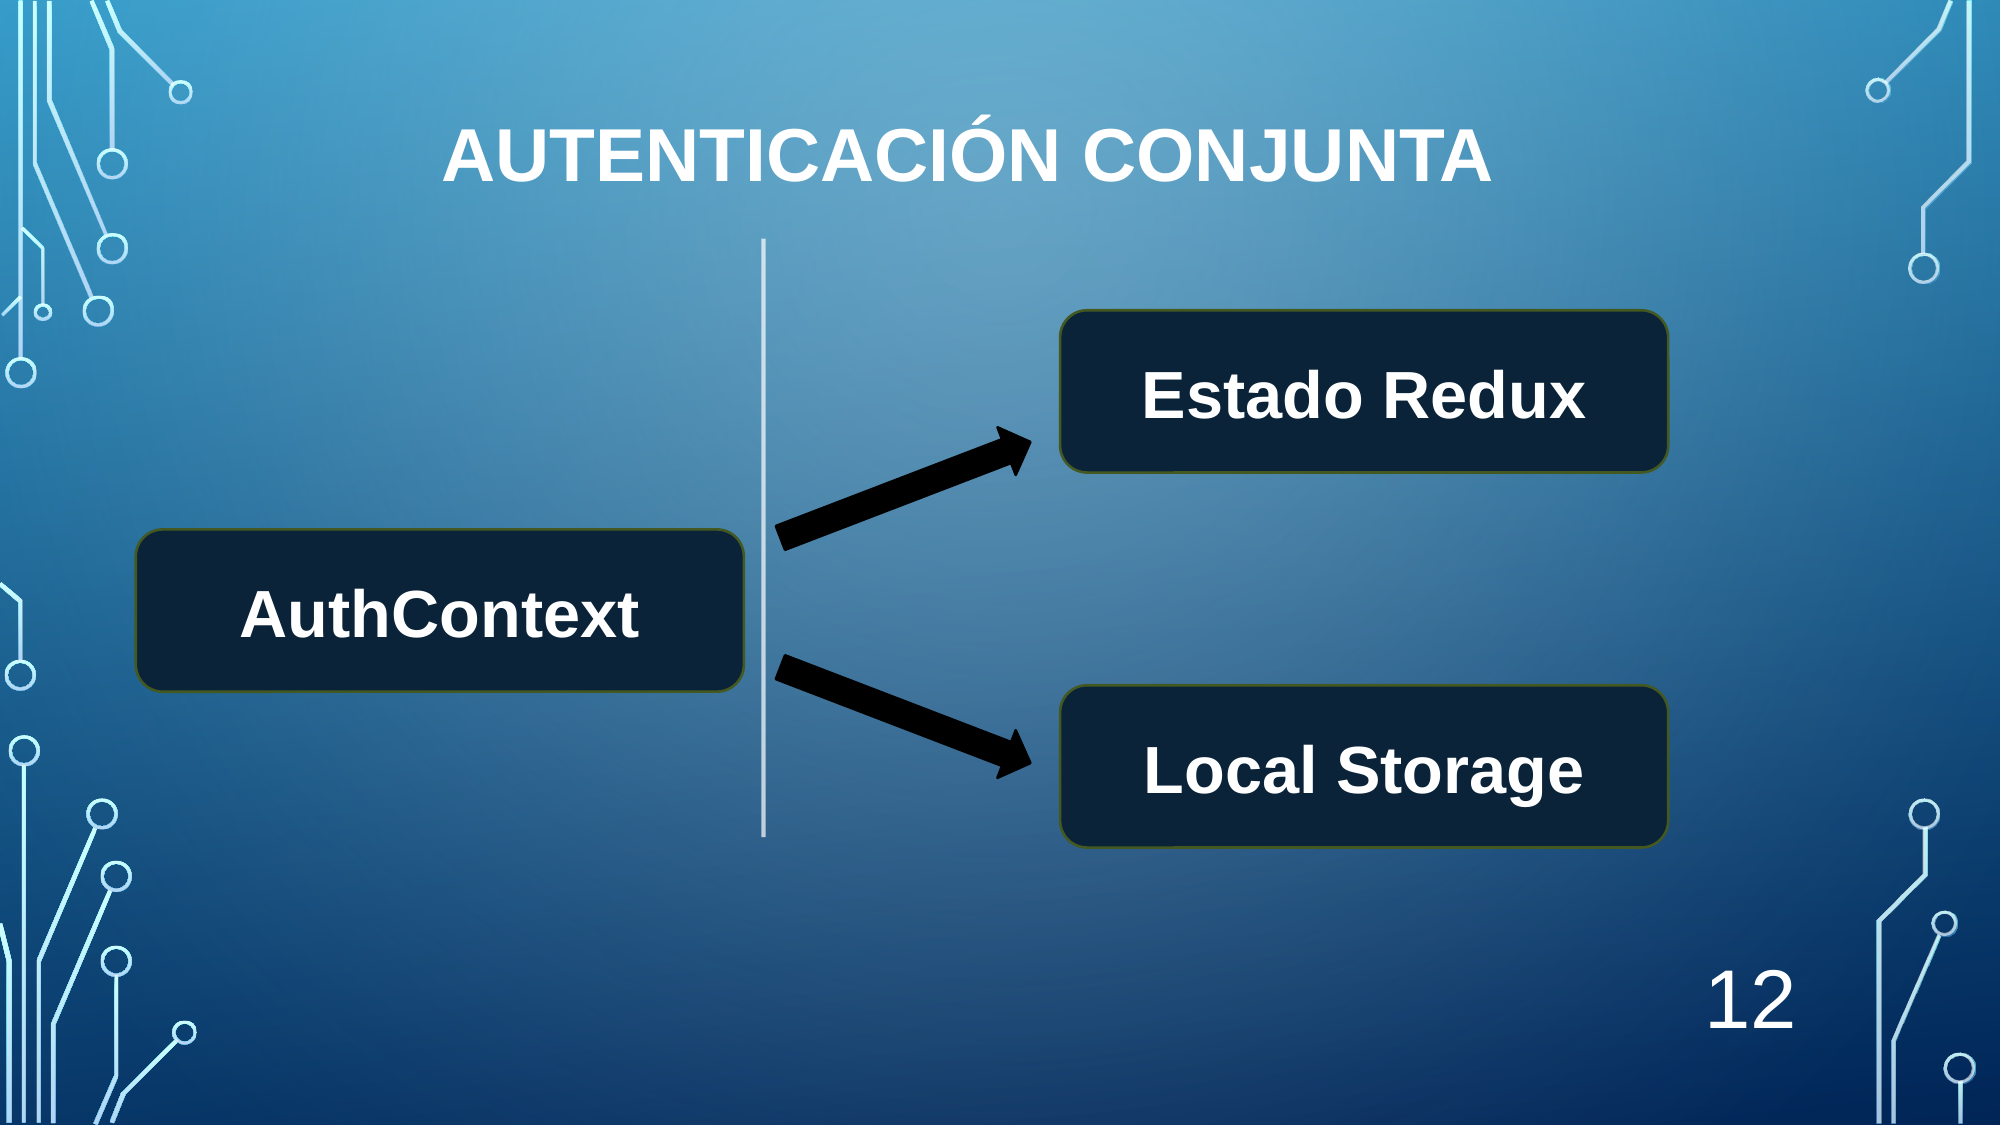

Autenticación conjunta
Estado Redux

AuthContext
Local Storage

12